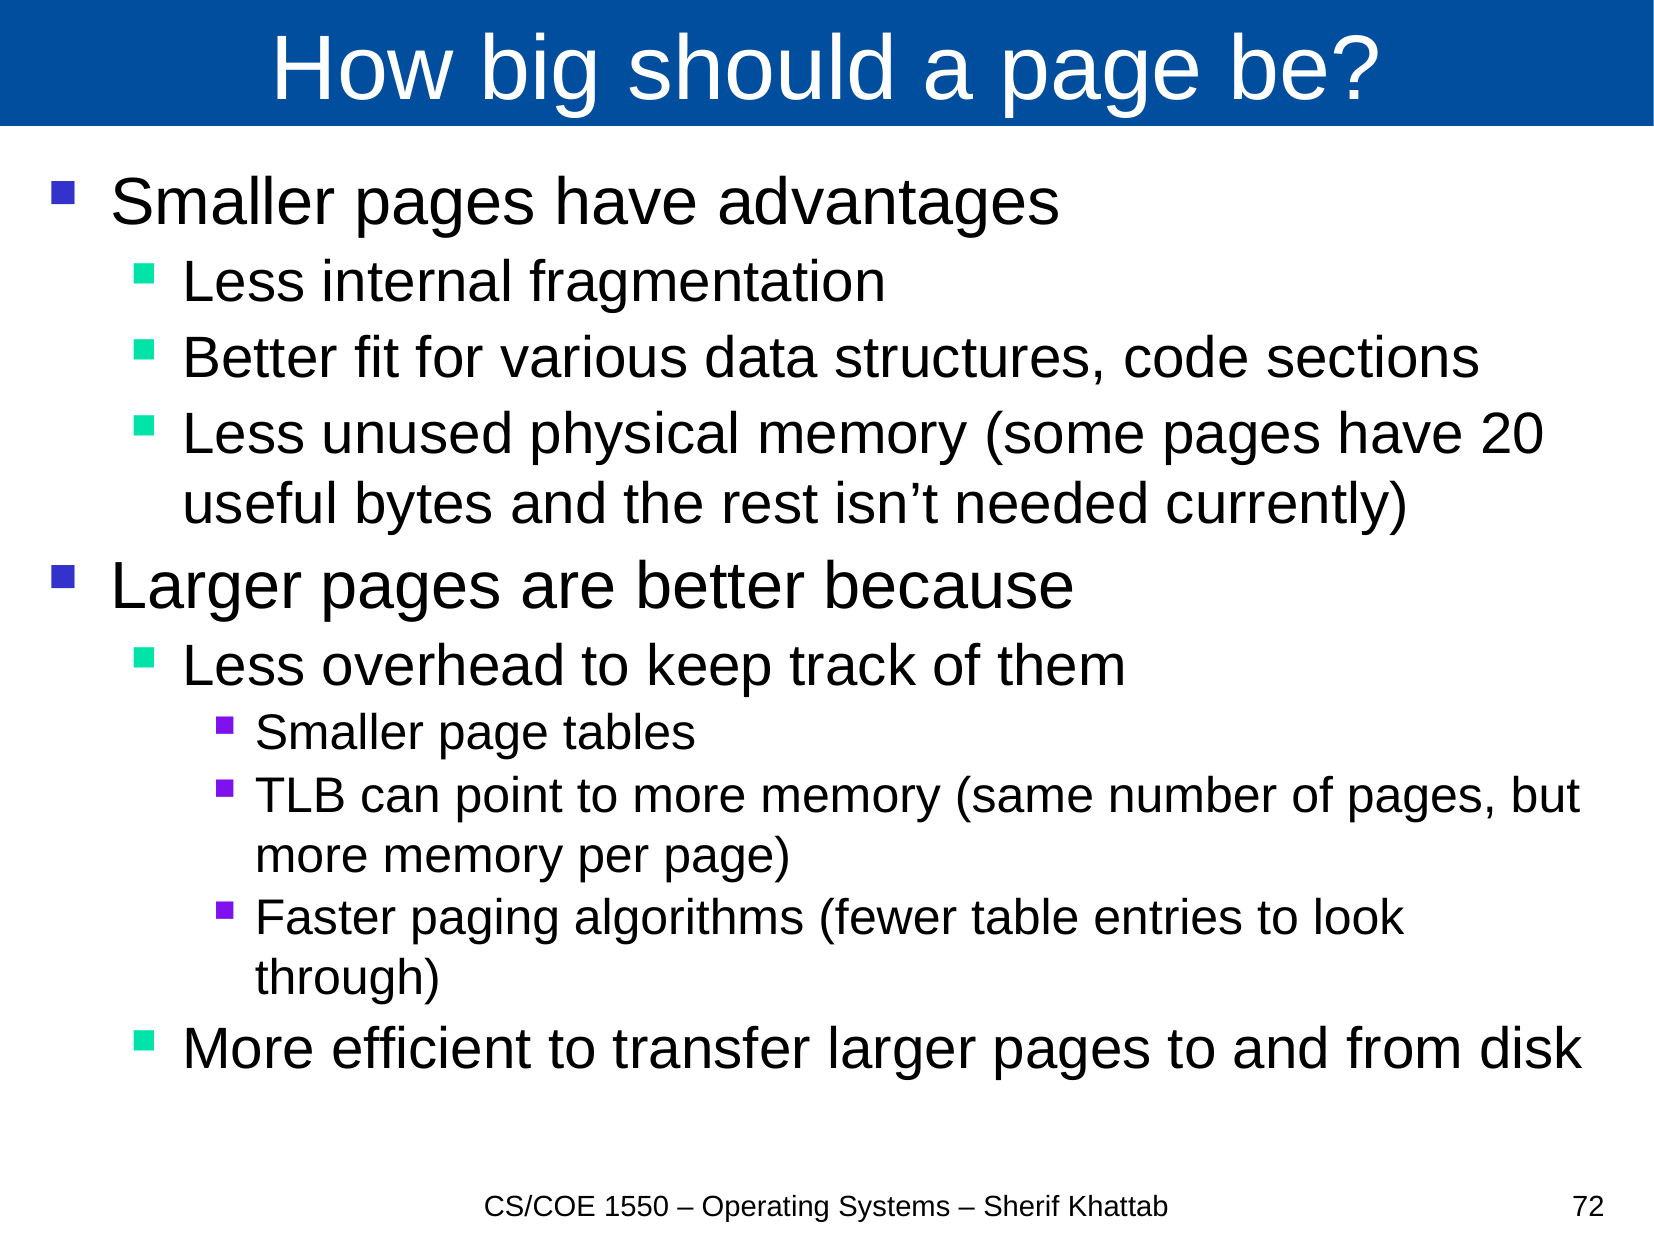

# How big should a page be?
Smaller pages have advantages
Less internal fragmentation
Better fit for various data structures, code sections
Less unused physical memory (some pages have 20 useful bytes and the rest isn’t needed currently)
Larger pages are better because
Less overhead to keep track of them
Smaller page tables
TLB can point to more memory (same number of pages, but more memory per page)
Faster paging algorithms (fewer table entries to look through)
More efficient to transfer larger pages to and from disk
CS/COE 1550 – Operating Systems – Sherif Khattab
72